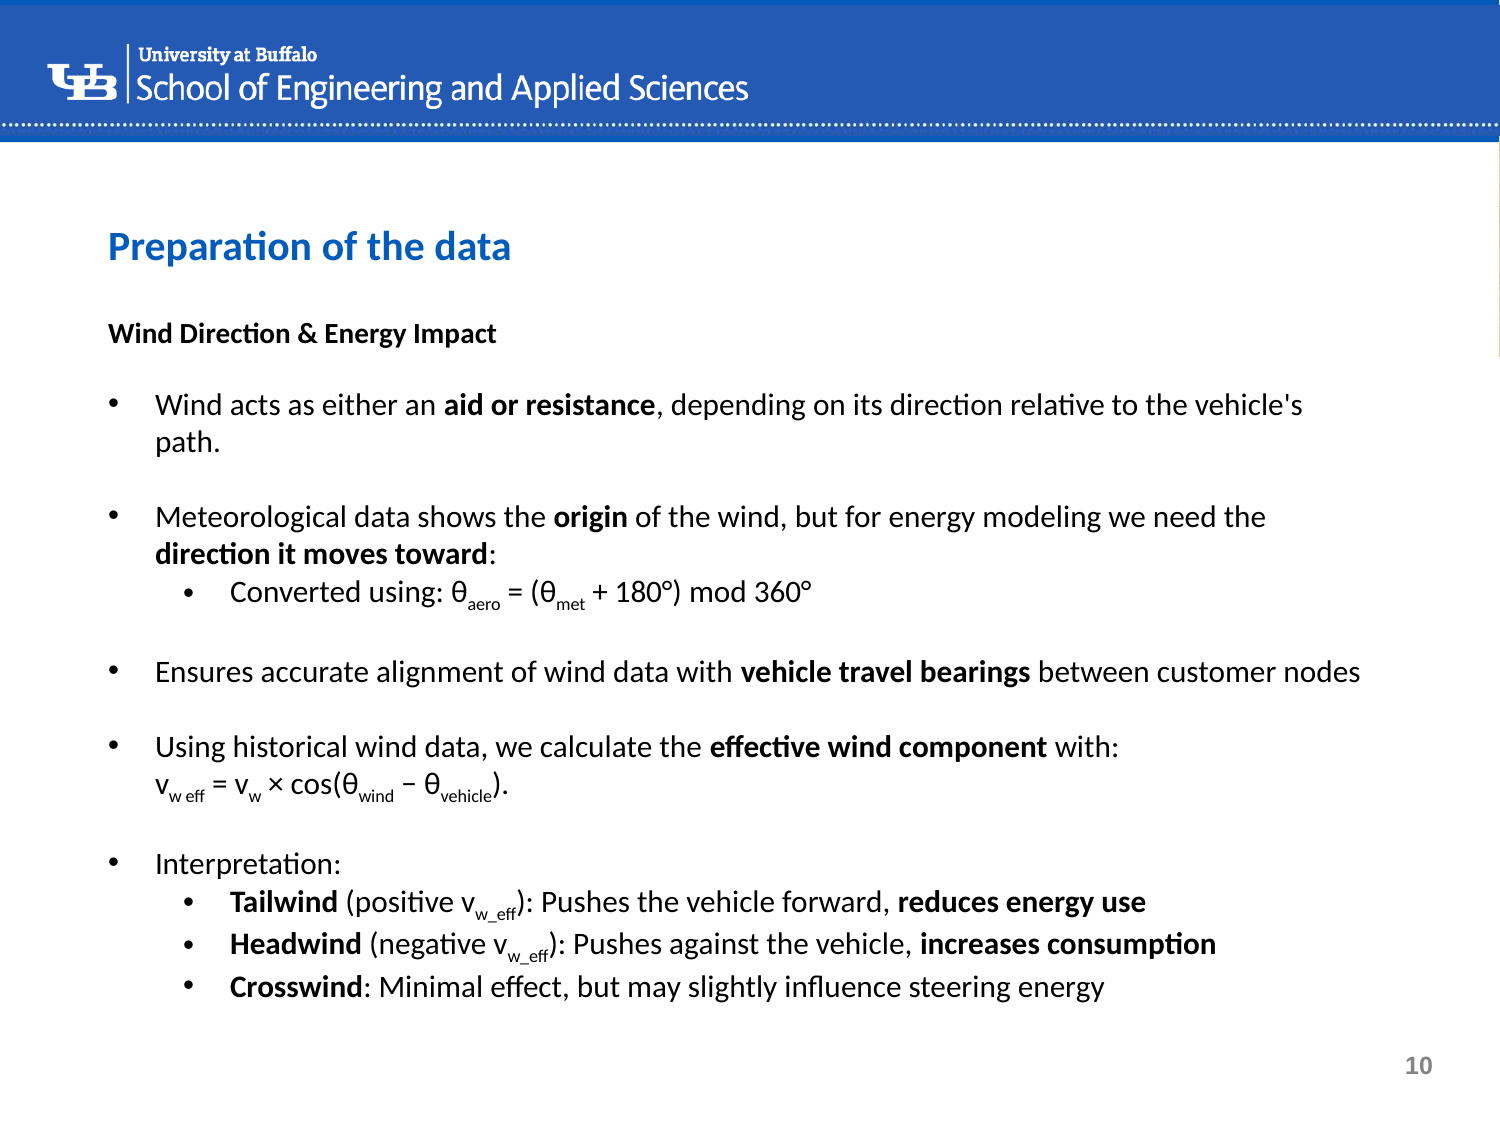

Preparation of the data
Wind Direction & Energy Impact

Wind acts as either an aid or resistance, depending on its direction relative to the vehicle's path.

Meteorological data shows the origin of the wind, but for energy modeling we need the direction it moves toward:
Converted using: θaero = (θmet + 180°) mod 360°

Ensures accurate alignment of wind data with vehicle travel bearings between customer nodes

Using historical wind data, we calculate the effective wind component with:
vw eff = vw × cos(θwind − θvehicle).

Interpretation:
Tailwind (positive vw_eff): Pushes the vehicle forward, reduces energy use
Headwind (negative vw_eff): Pushes against the vehicle, increases consumption
Crosswind: Minimal effect, but may slightly influence steering energy